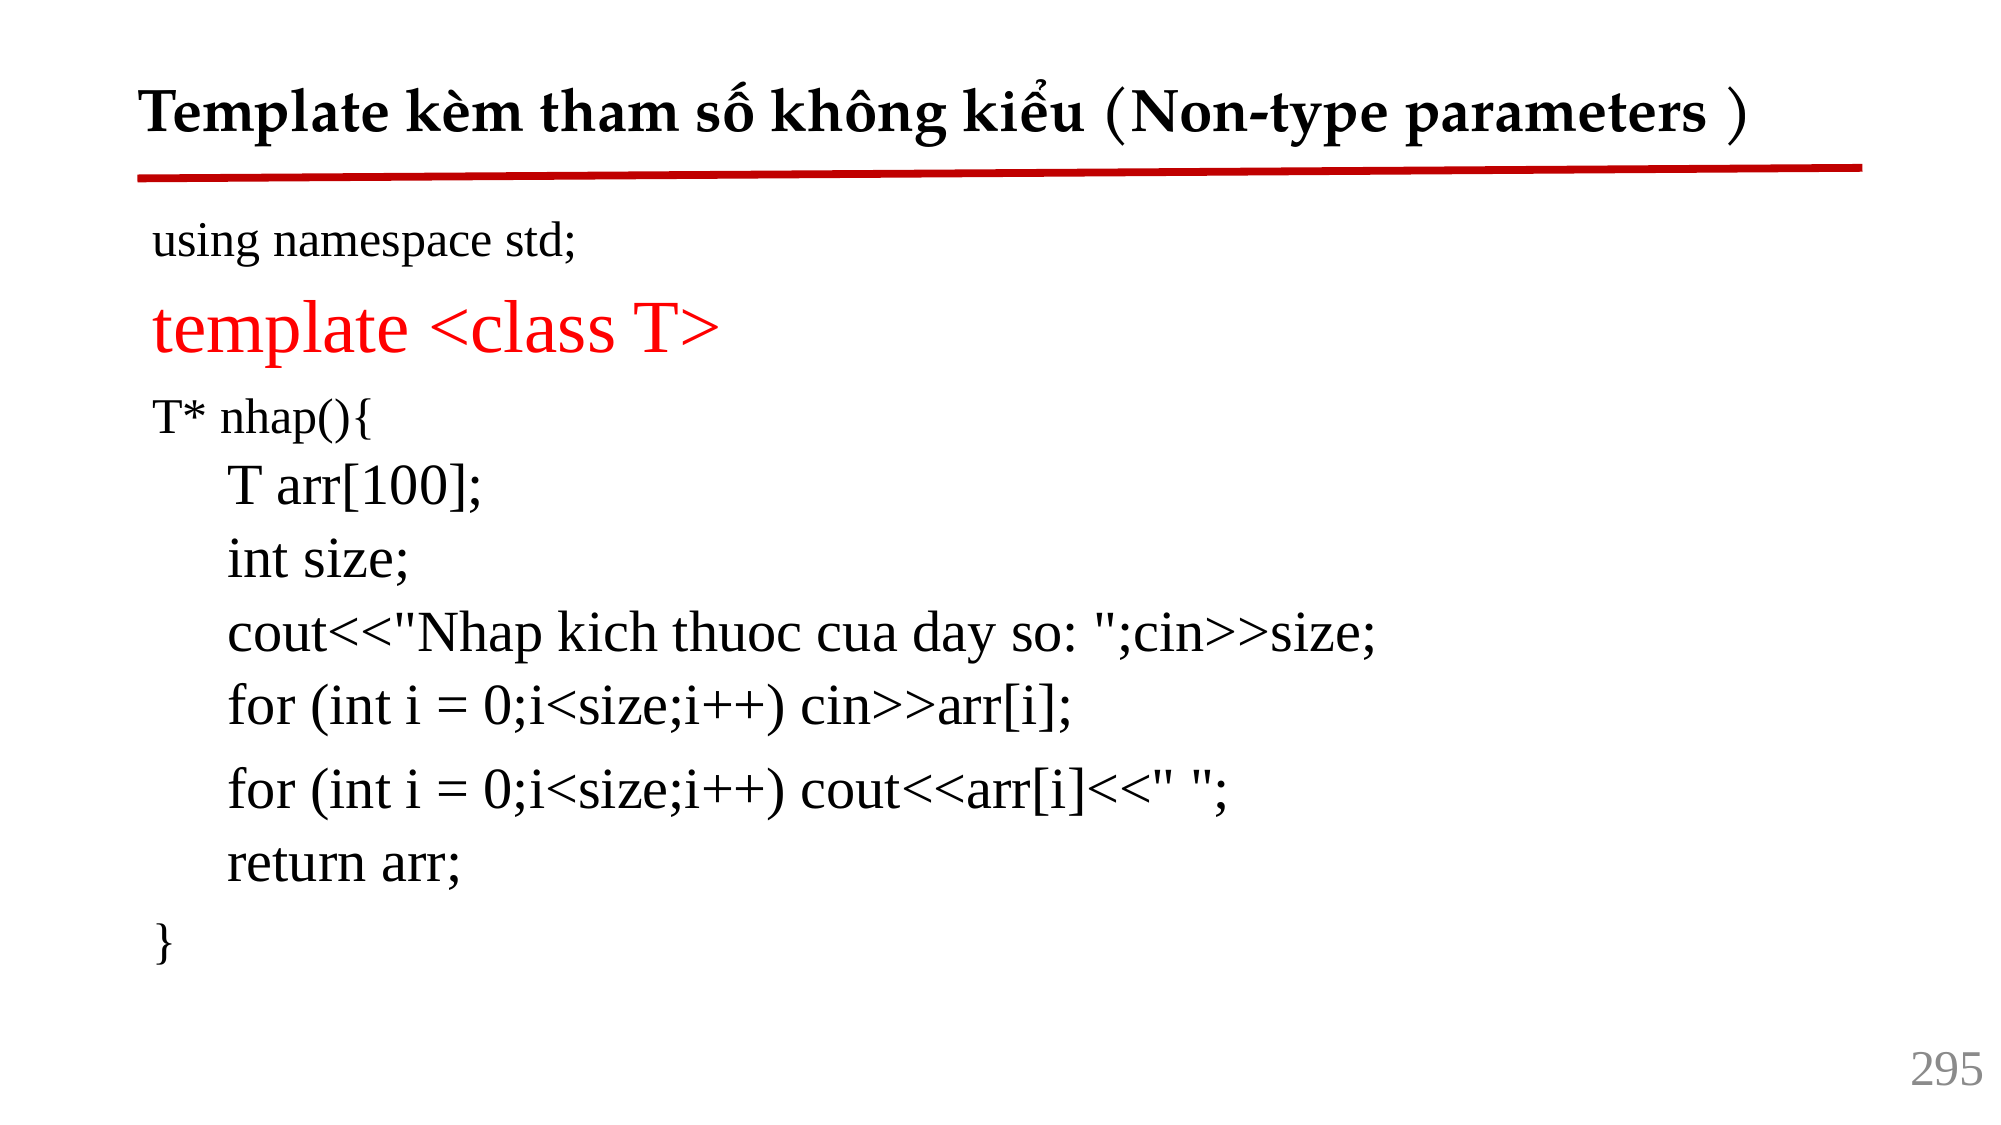

# Template kèm tham số không kiểu (Non-type parameters )
using namespace std;
template <class T>
T* nhap(){
T arr[100];
int size;
cout<<"Nhap kich thuoc cua day so: ";cin>>size;
for (int i = 0;i<size;i++) cin>>arr[i];
for (int i = 0;i<size;i++) cout<<arr[i]<<" ";
return arr;
}
295